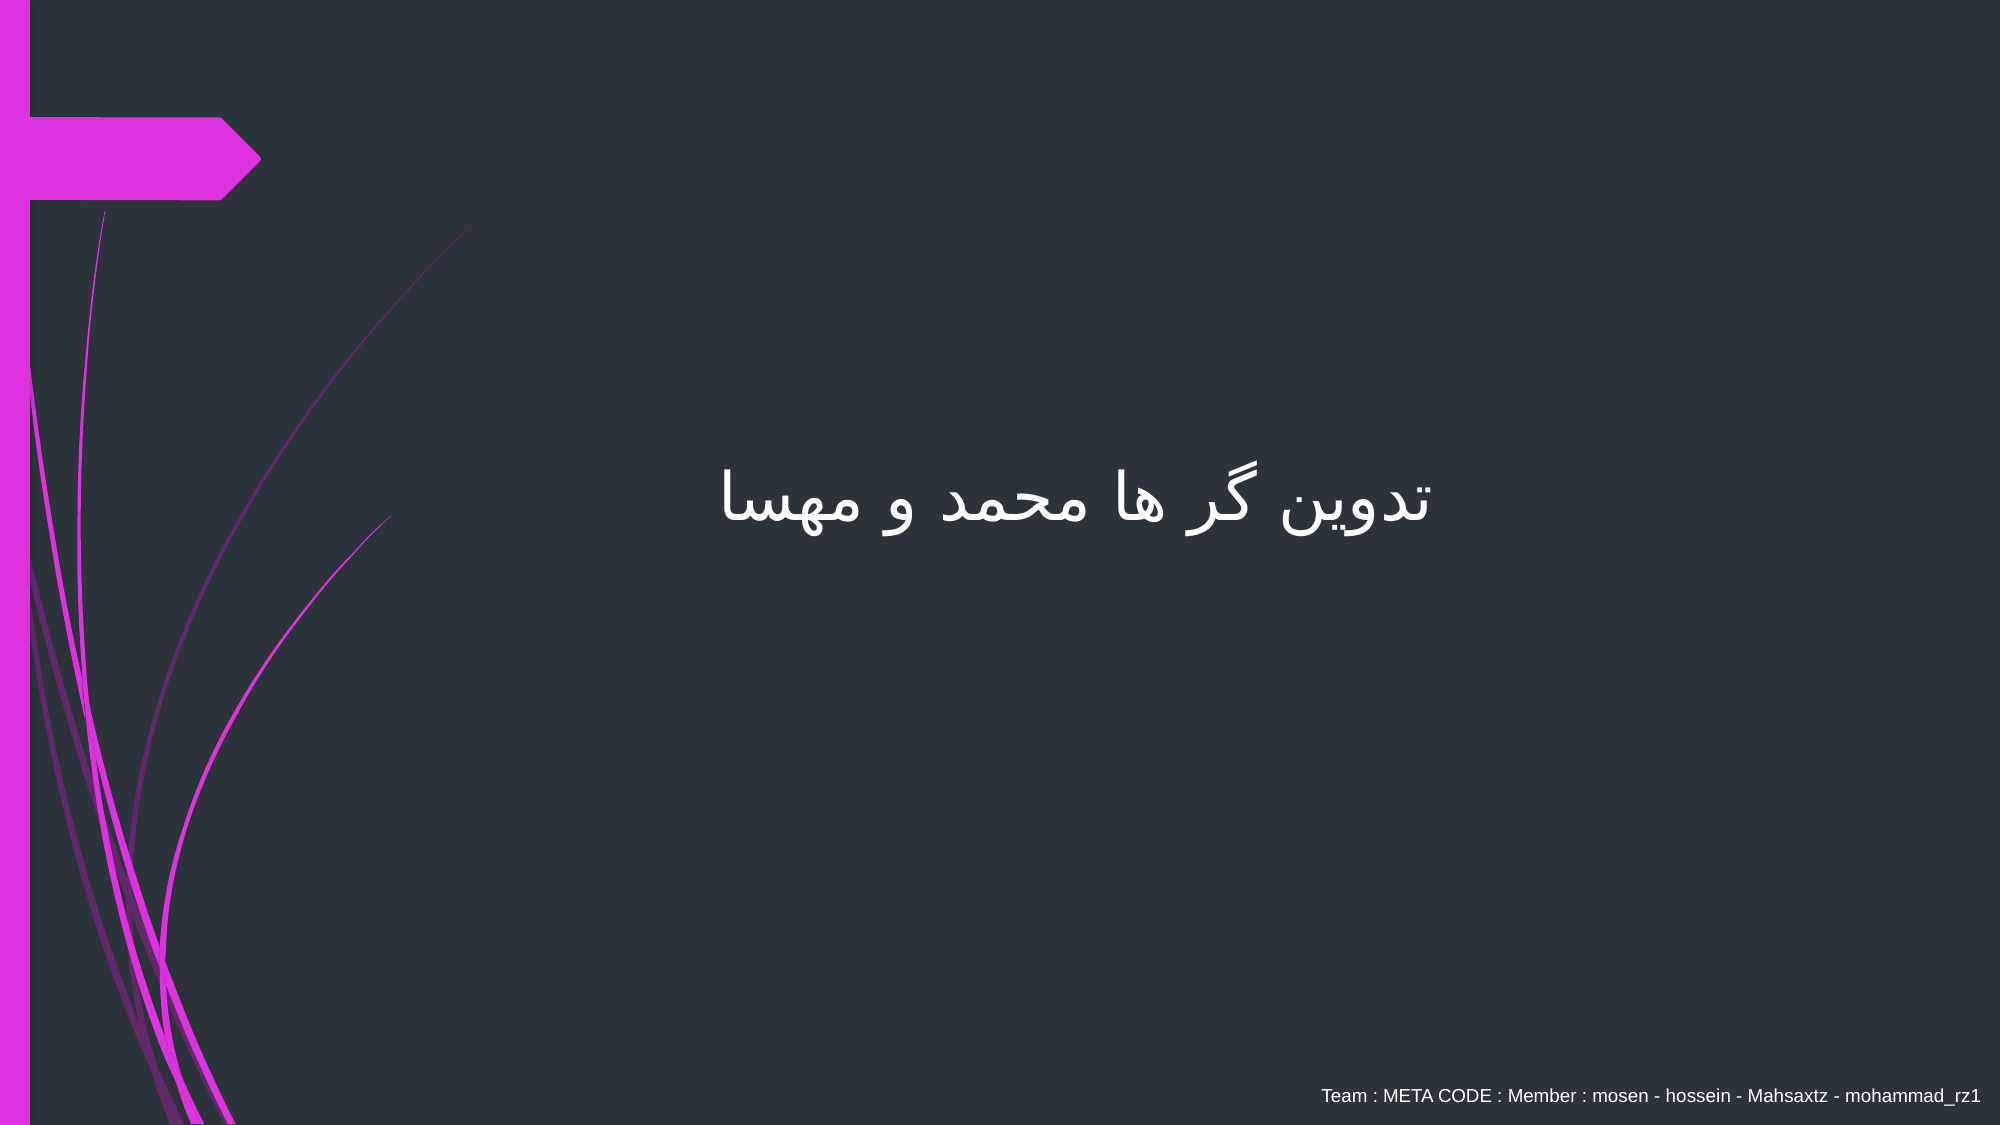

# تدوین گر ها محمد و مهسا
Team : META CODE : Member : mosen - hossein - Mahsaxtz - mohammad_rz1